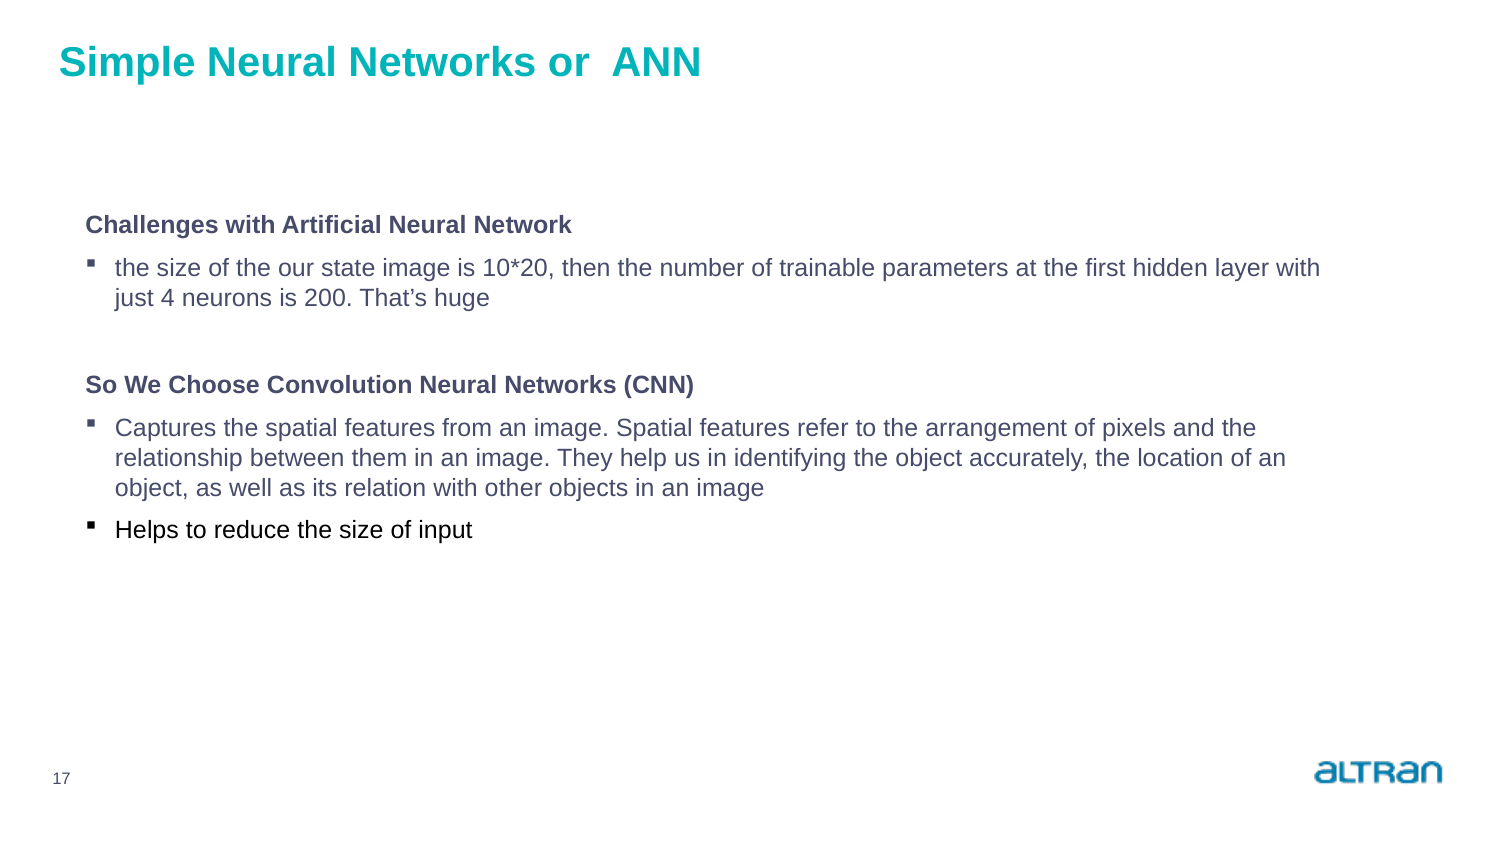

# Simple Neural Networks or  ANN
Challenges with Artificial Neural Network
the size of the our state image is 10*20, then the number of trainable parameters at the first hidden layer with just 4 neurons is 200. That’s huge
So We Choose Convolution Neural Networks (CNN)
Captures the spatial features from an image. Spatial features refer to the arrangement of pixels and the relationship between them in an image. They help us in identifying the object accurately, the location of an object, as well as its relation with other objects in an image
Helps to reduce the size of input

17